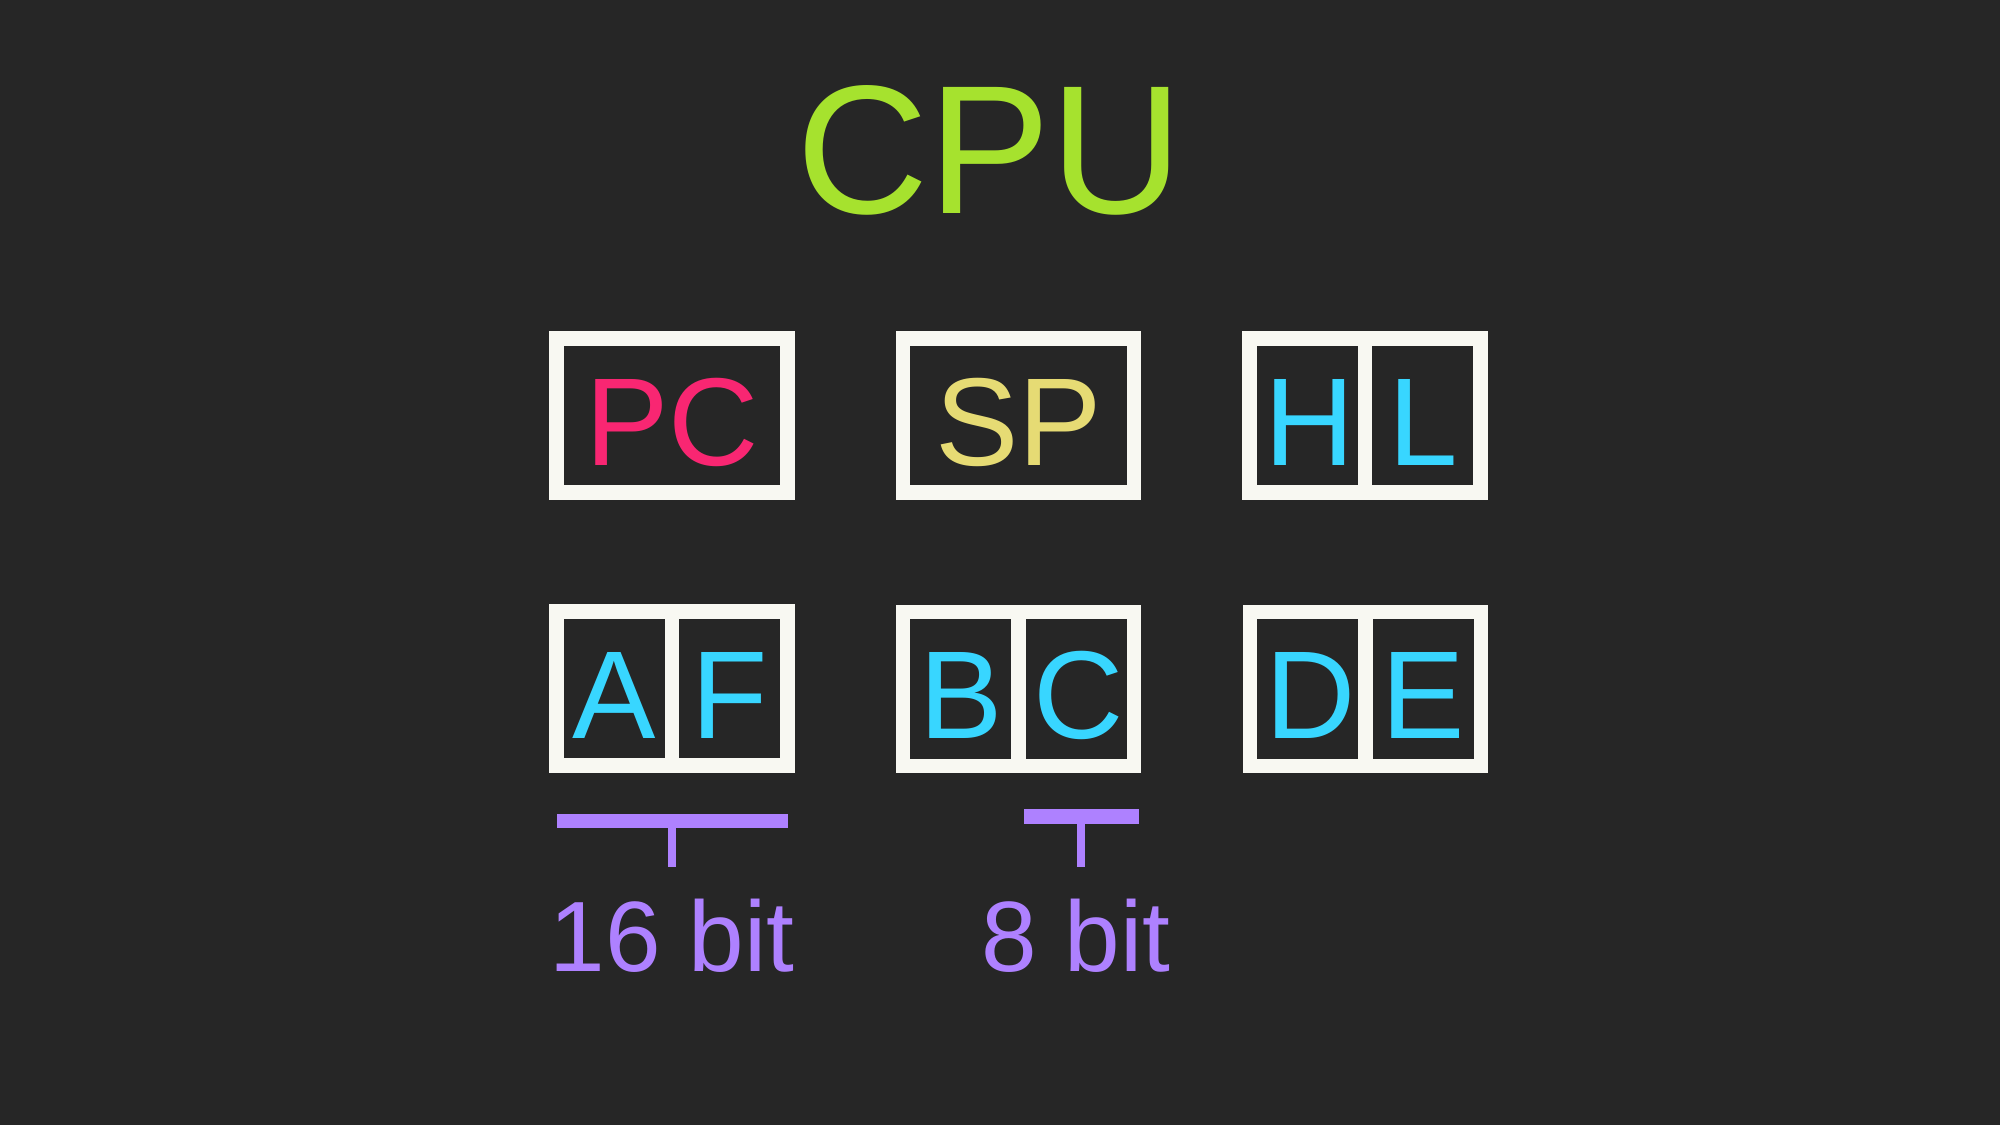

CPU
PC
SP
H
L
A
F
B
C
D
E
16 bit
8 bit